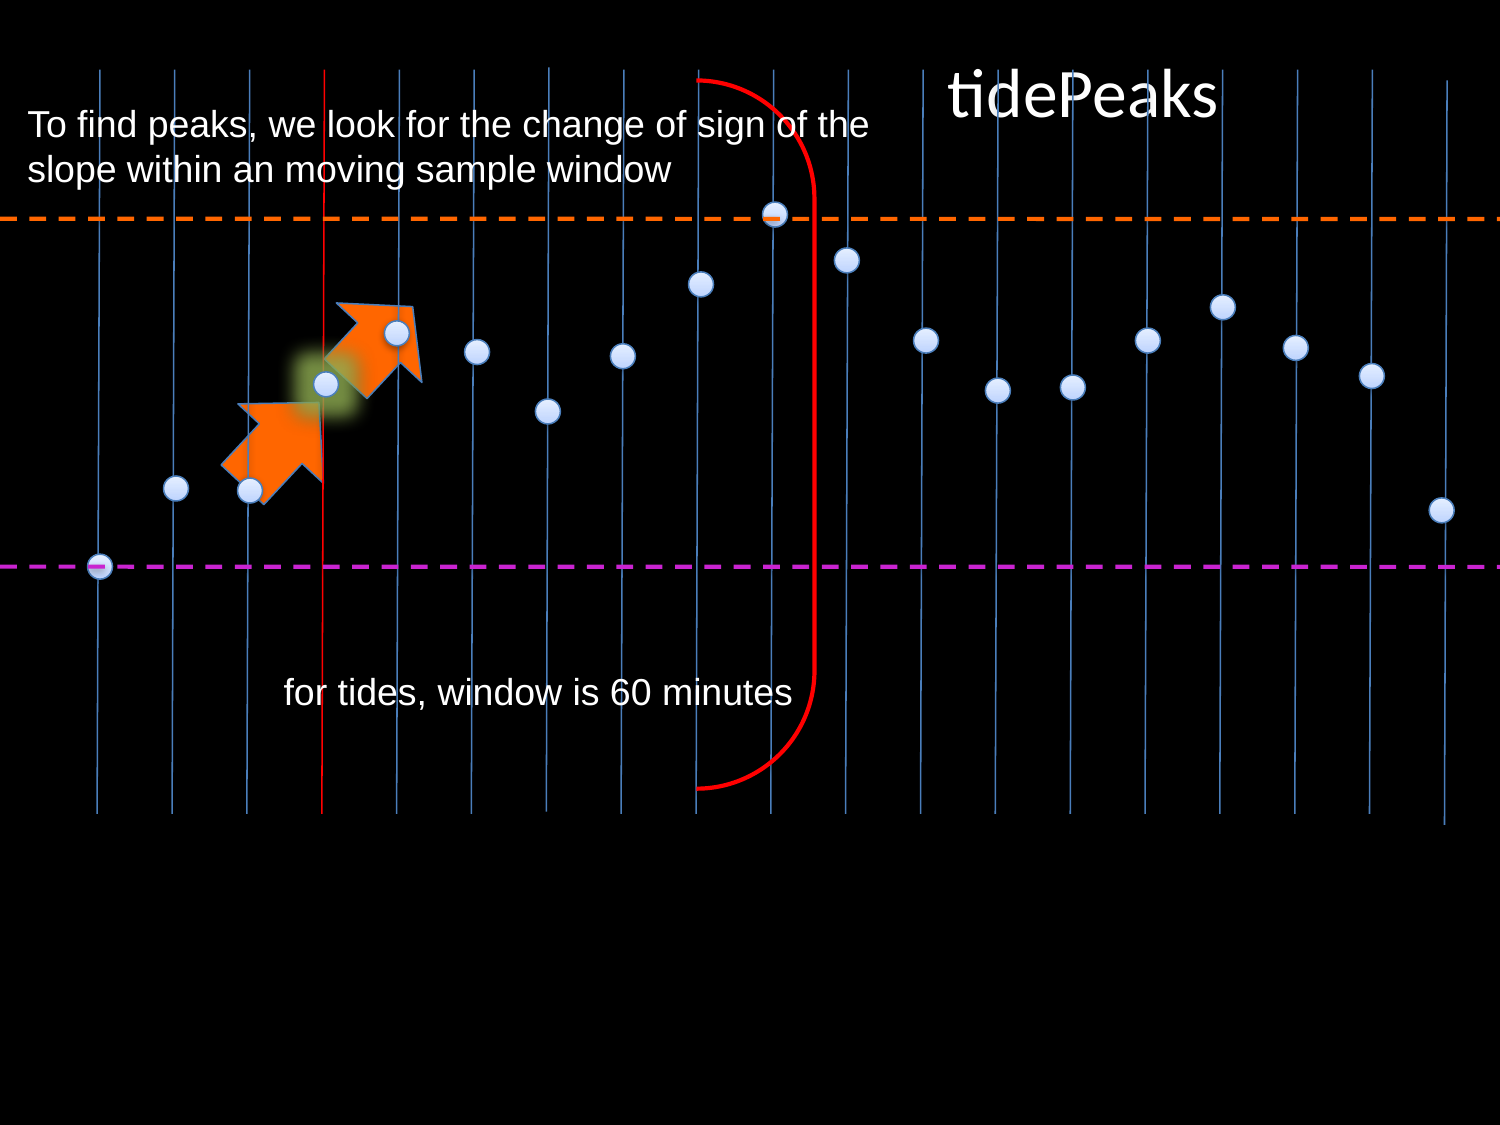

# tidePeaks

To find peaks, we look for the change of sign of the slope within an moving sample window

for tides, window is 60 minutes